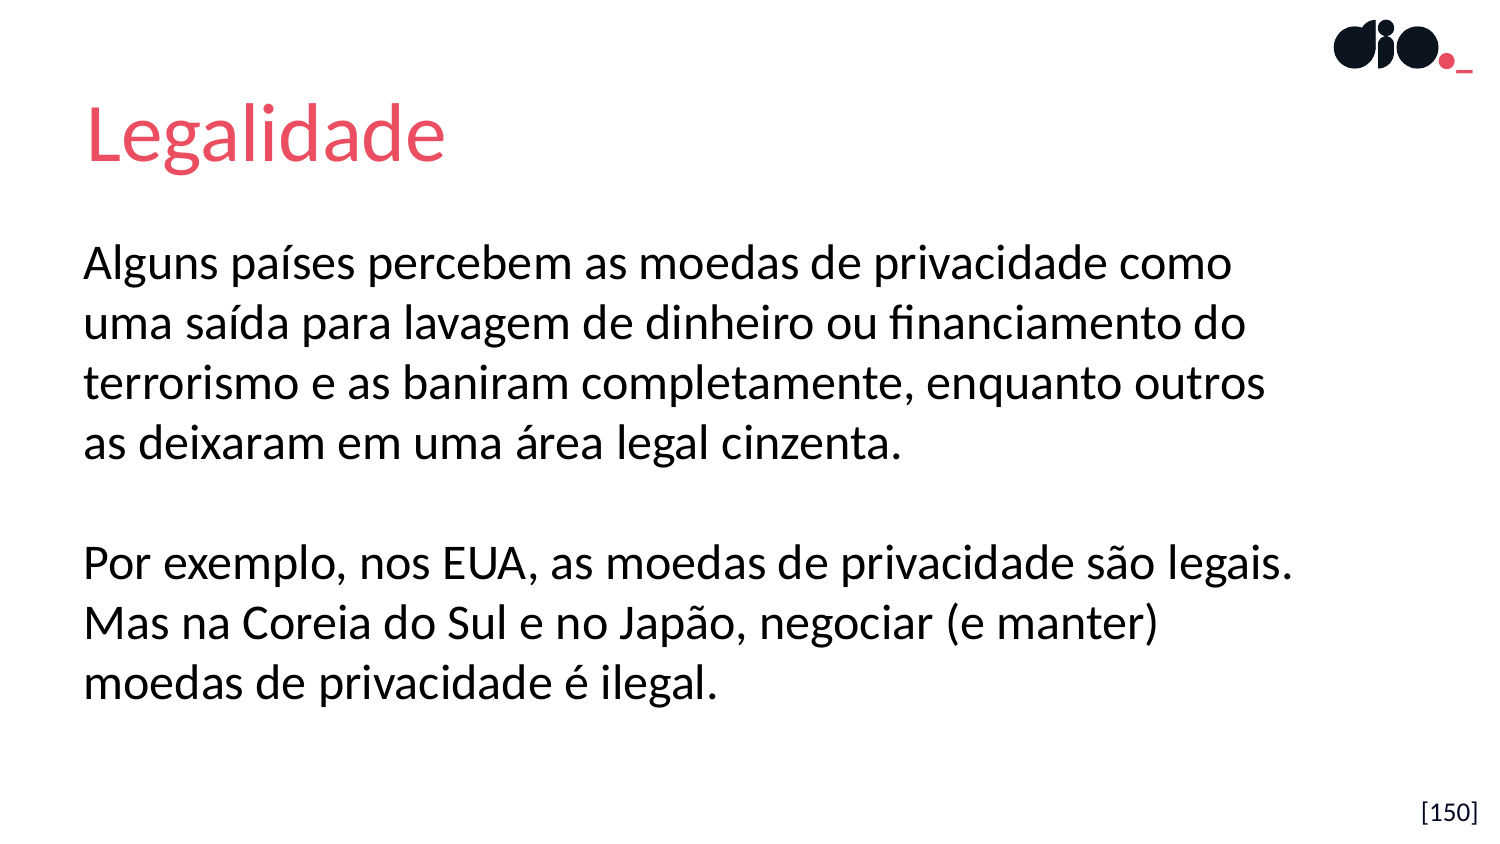

Legalidade

Alguns países percebem as moedas de privacidade como uma saída para lavagem de dinheiro ou financiamento do terrorismo e as baniram completamente, enquanto outros as deixaram em uma área legal cinzenta.

Por exemplo, nos EUA, as moedas de privacidade são legais. Mas na Coreia do Sul e no Japão, negociar (e manter) moedas de privacidade é ilegal.
[150]